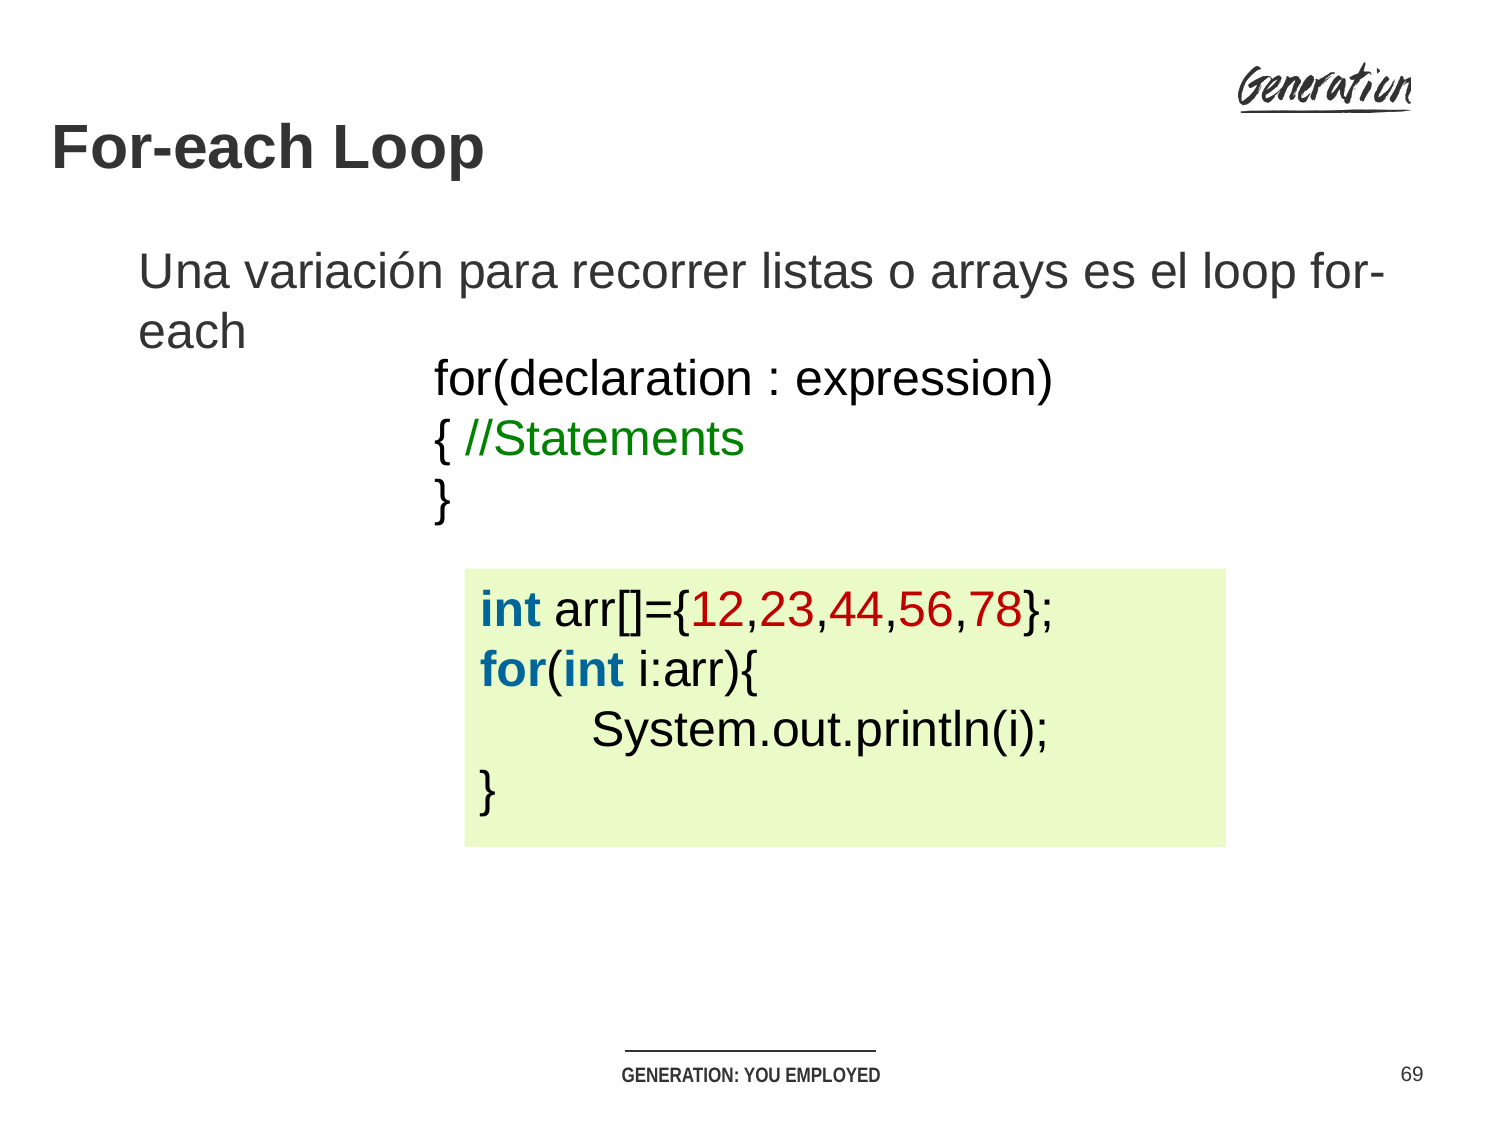

For-each Loop
Una variación para recorrer listas o arrays es el loop for-each
for(declaration : expression) { //Statements
}

int arr[]={12,23,44,56,78};
for(int i:arr){
        System.out.println(i);
}